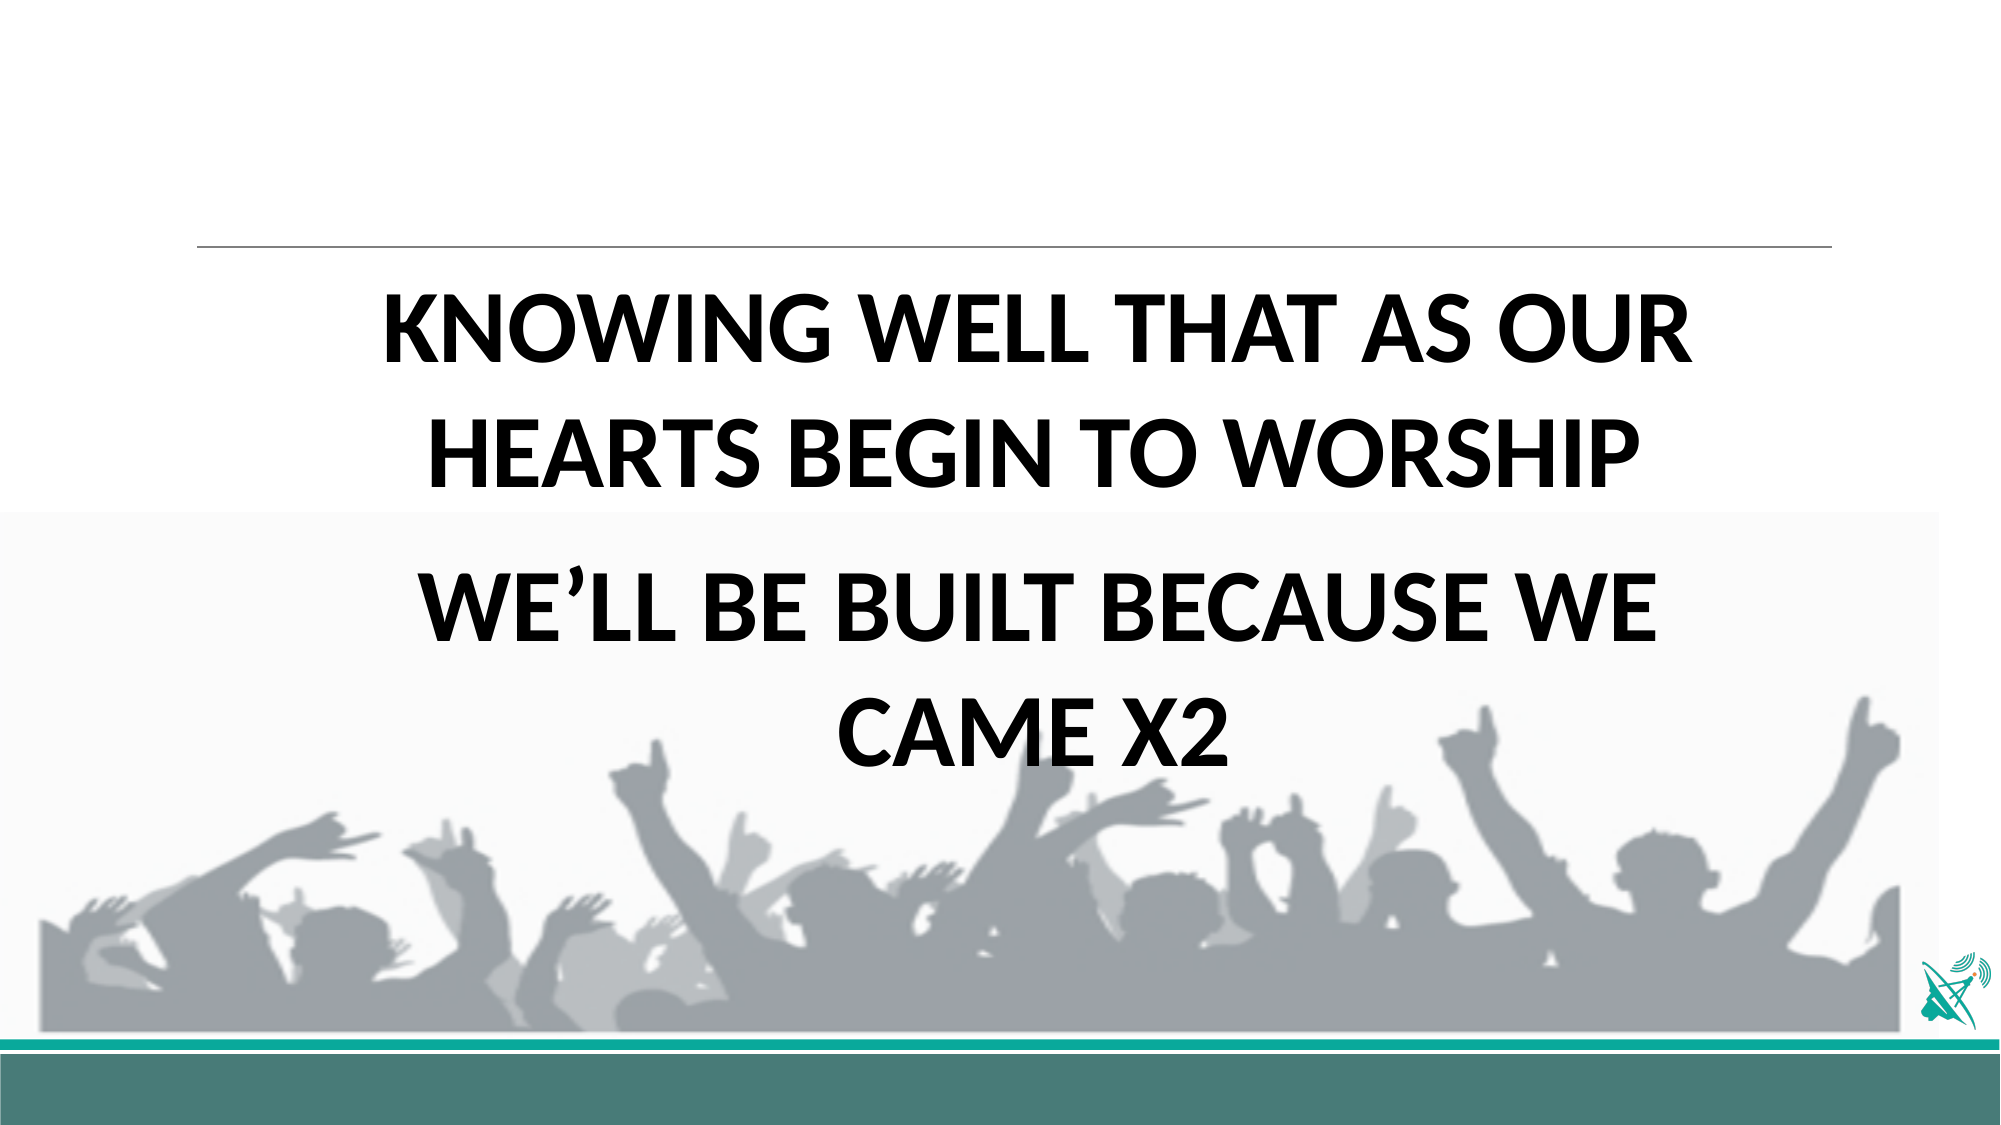

KNOWING WELL THAT AS OUR HEARTS BEGIN TO WORSHIP
WE’LL BE BUILT BECAUSE WE CAME X2